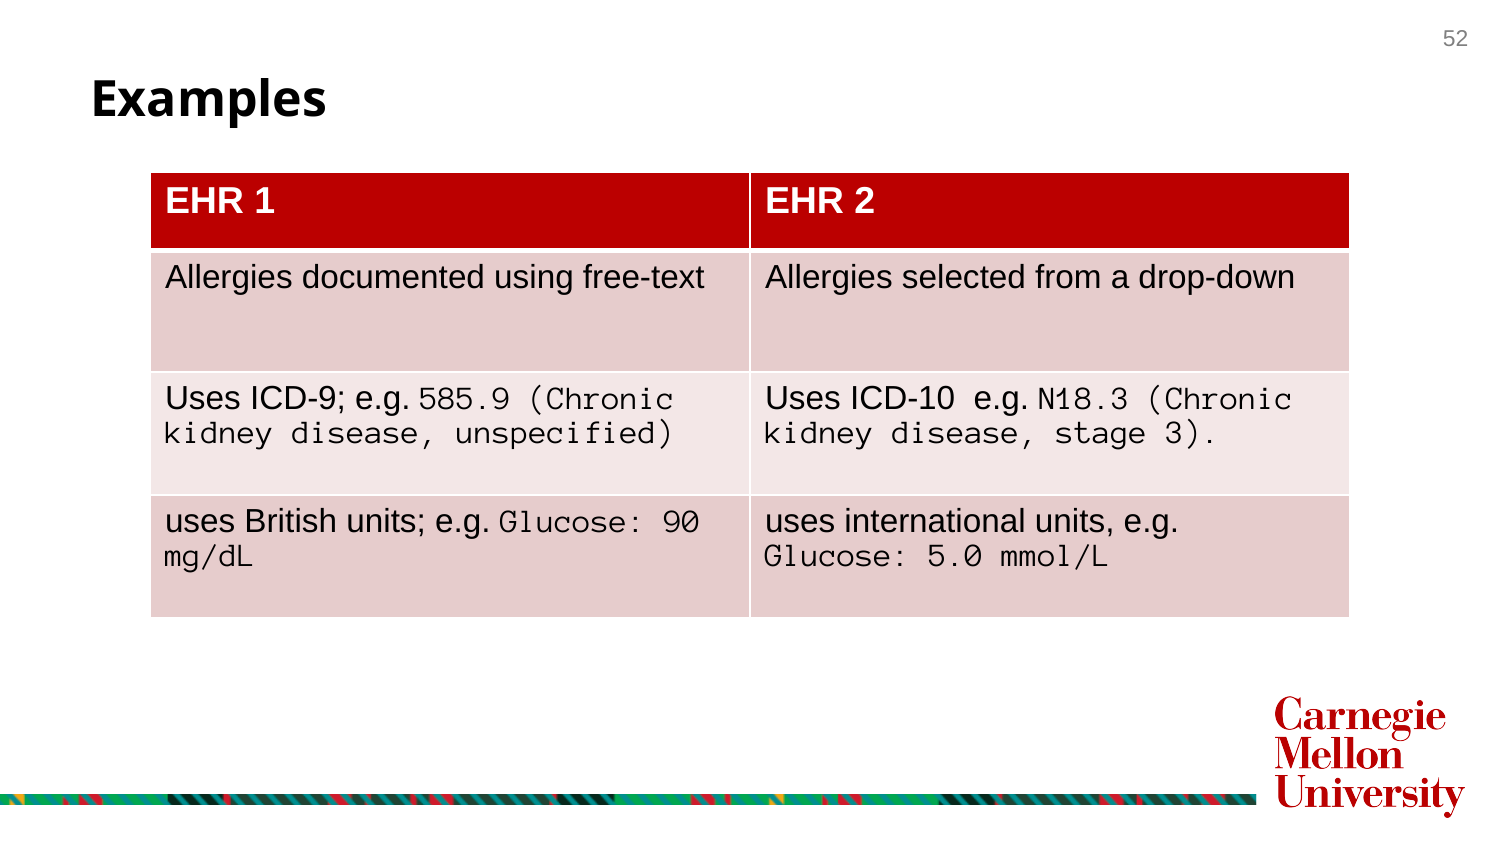

# Examples
| EHR 1 | EHR 2 |
| --- | --- |
| Allergies documented using free-text | Allergies selected from a drop-down |
| Uses ICD-9; e.g. 585.9 (Chronic kidney disease, unspecified) | Uses ICD-10 e.g. N18.3 (Chronic kidney disease, stage 3). |
| uses British units; e.g. Glucose: 90 mg/dL | uses international units, e.g. Glucose: 5.0 mmol/L |
52